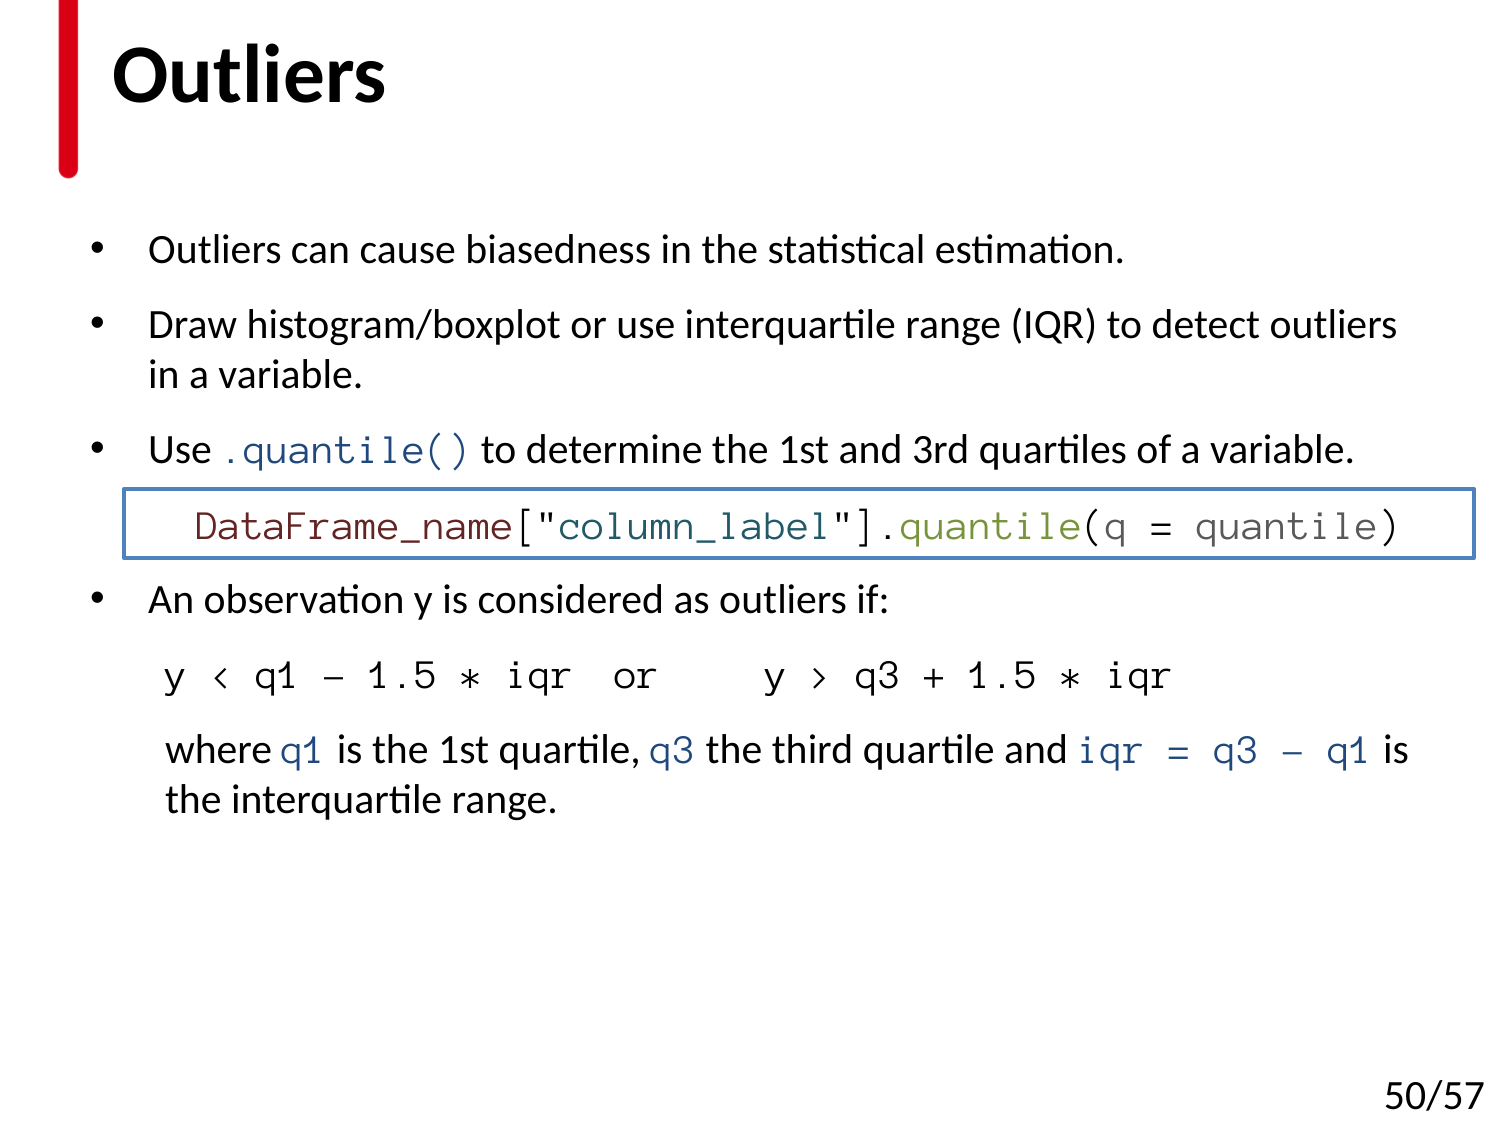

# Outliers
Outliers can cause biasedness in the statistical estimation.
Draw histogram/boxplot or use interquartile range (IQR) to detect outliers in a variable.
Use .quantile() to determine the 1st and 3rd quartiles of a variable.

An observation y is considered as outliers if:
y < q1 – 1.5 * iqr	or	y > q3 + 1.5 * iqr
where q1 is the 1st quartile, q3 the third quartile and iqr = q3 – q1 is the interquartile range.

DataFrame_name["column_label"].quantile(q = quantile)